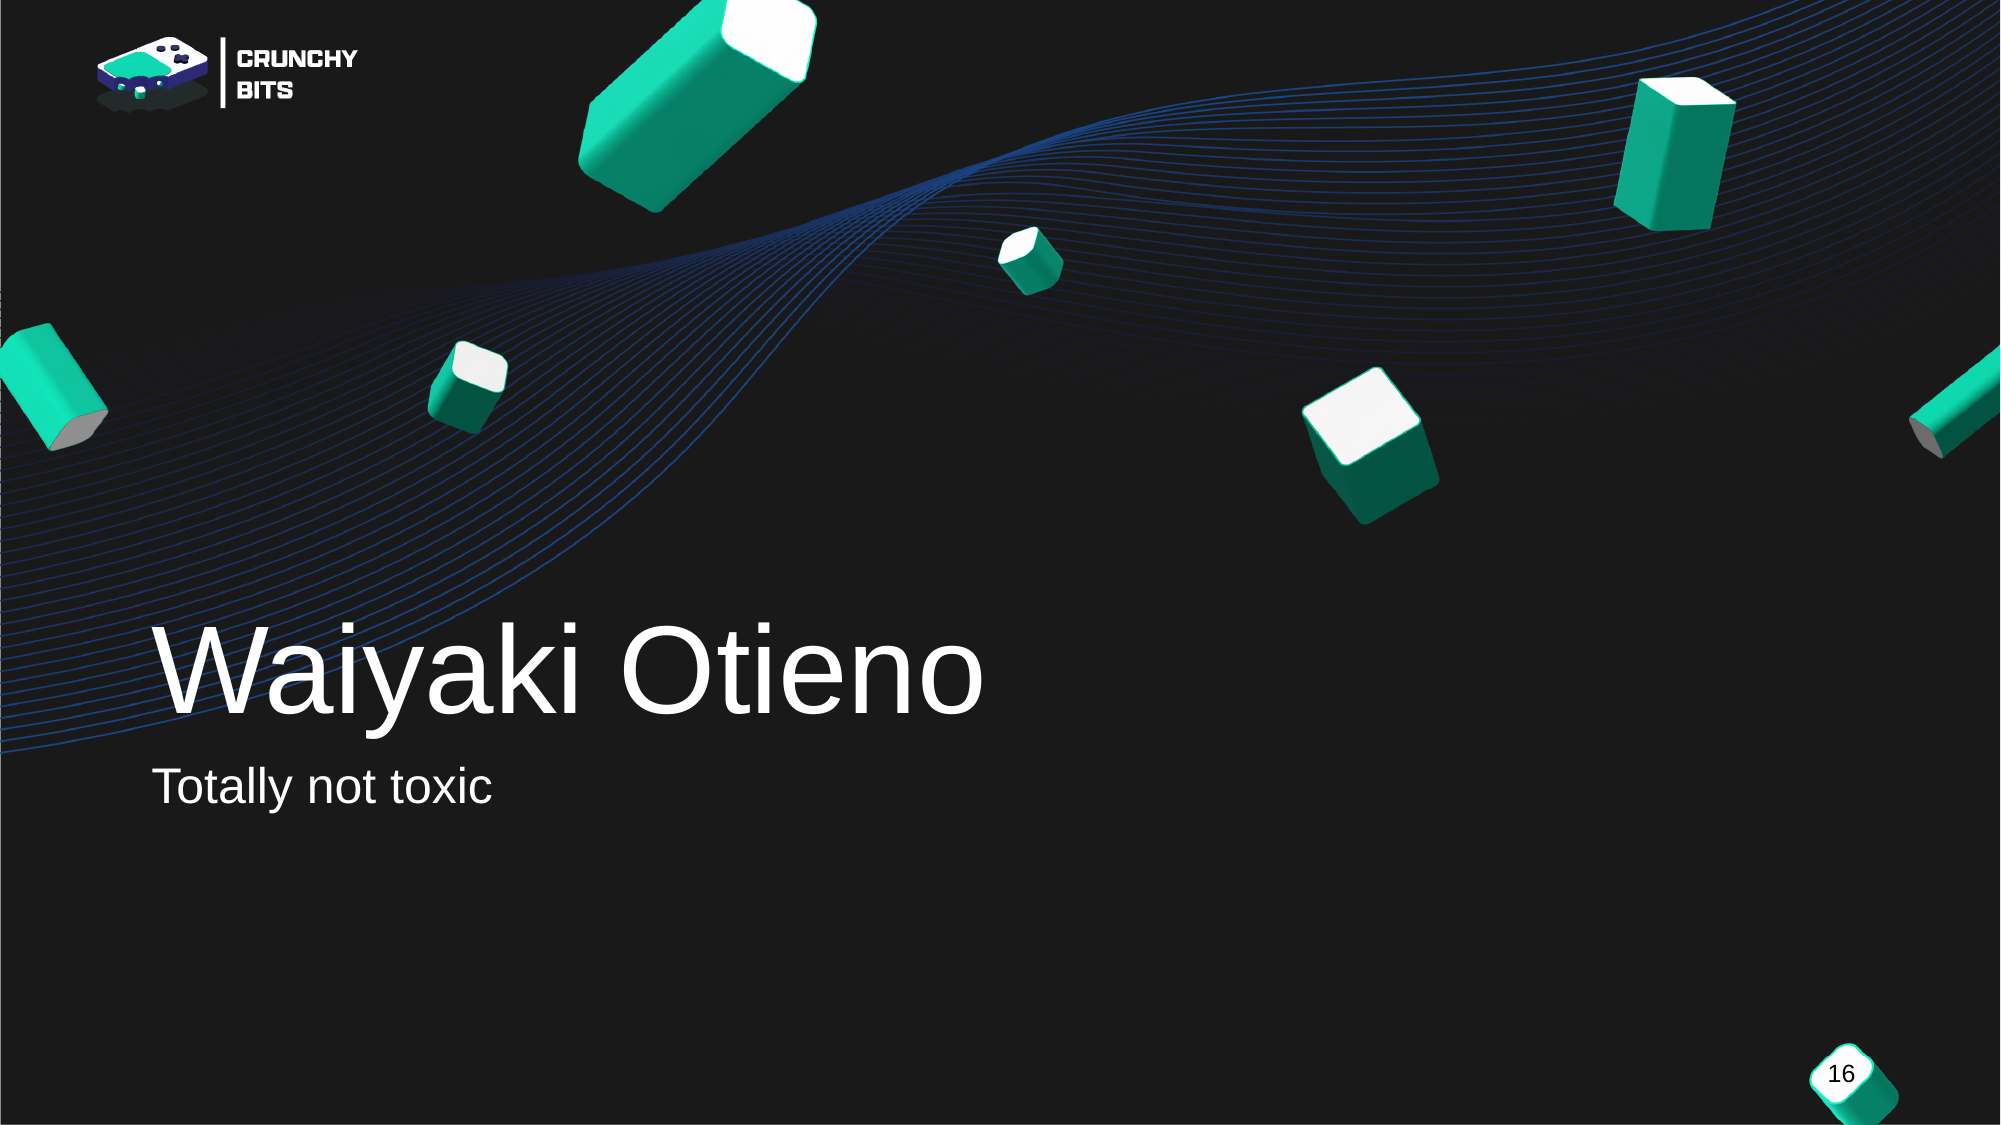

# Waiyaki Otieno
Totally not toxic
16